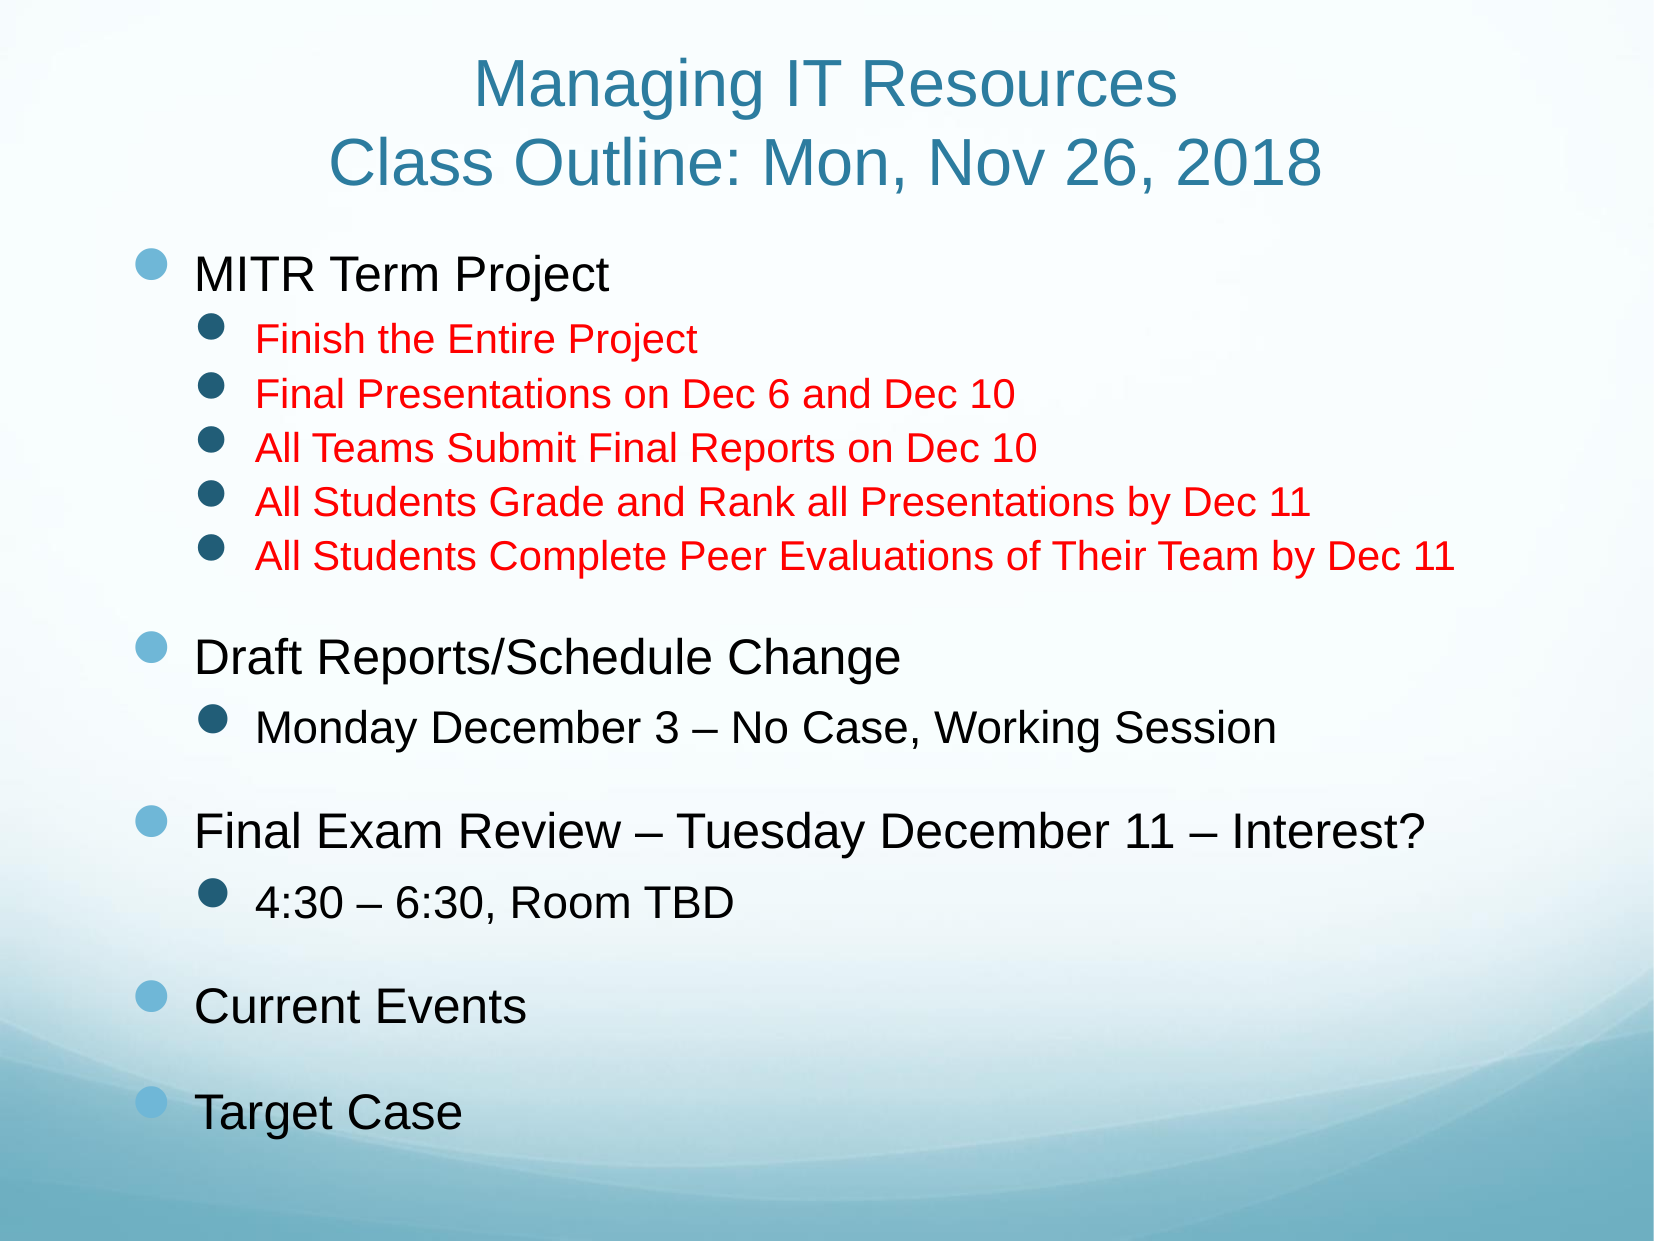

# Managing IT Resources Class Outline: Mon, Nov 26, 2018
MITR Term Project
Finish the Entire Project
Final Presentations on Dec 6 and Dec 10
All Teams Submit Final Reports on Dec 10
All Students Grade and Rank all Presentations by Dec 11
All Students Complete Peer Evaluations of Their Team by Dec 11
Draft Reports/Schedule Change
Monday December 3 – No Case, Working Session
Final Exam Review – Tuesday December 11 – Interest?
4:30 – 6:30, Room TBD
Current Events
Target Case